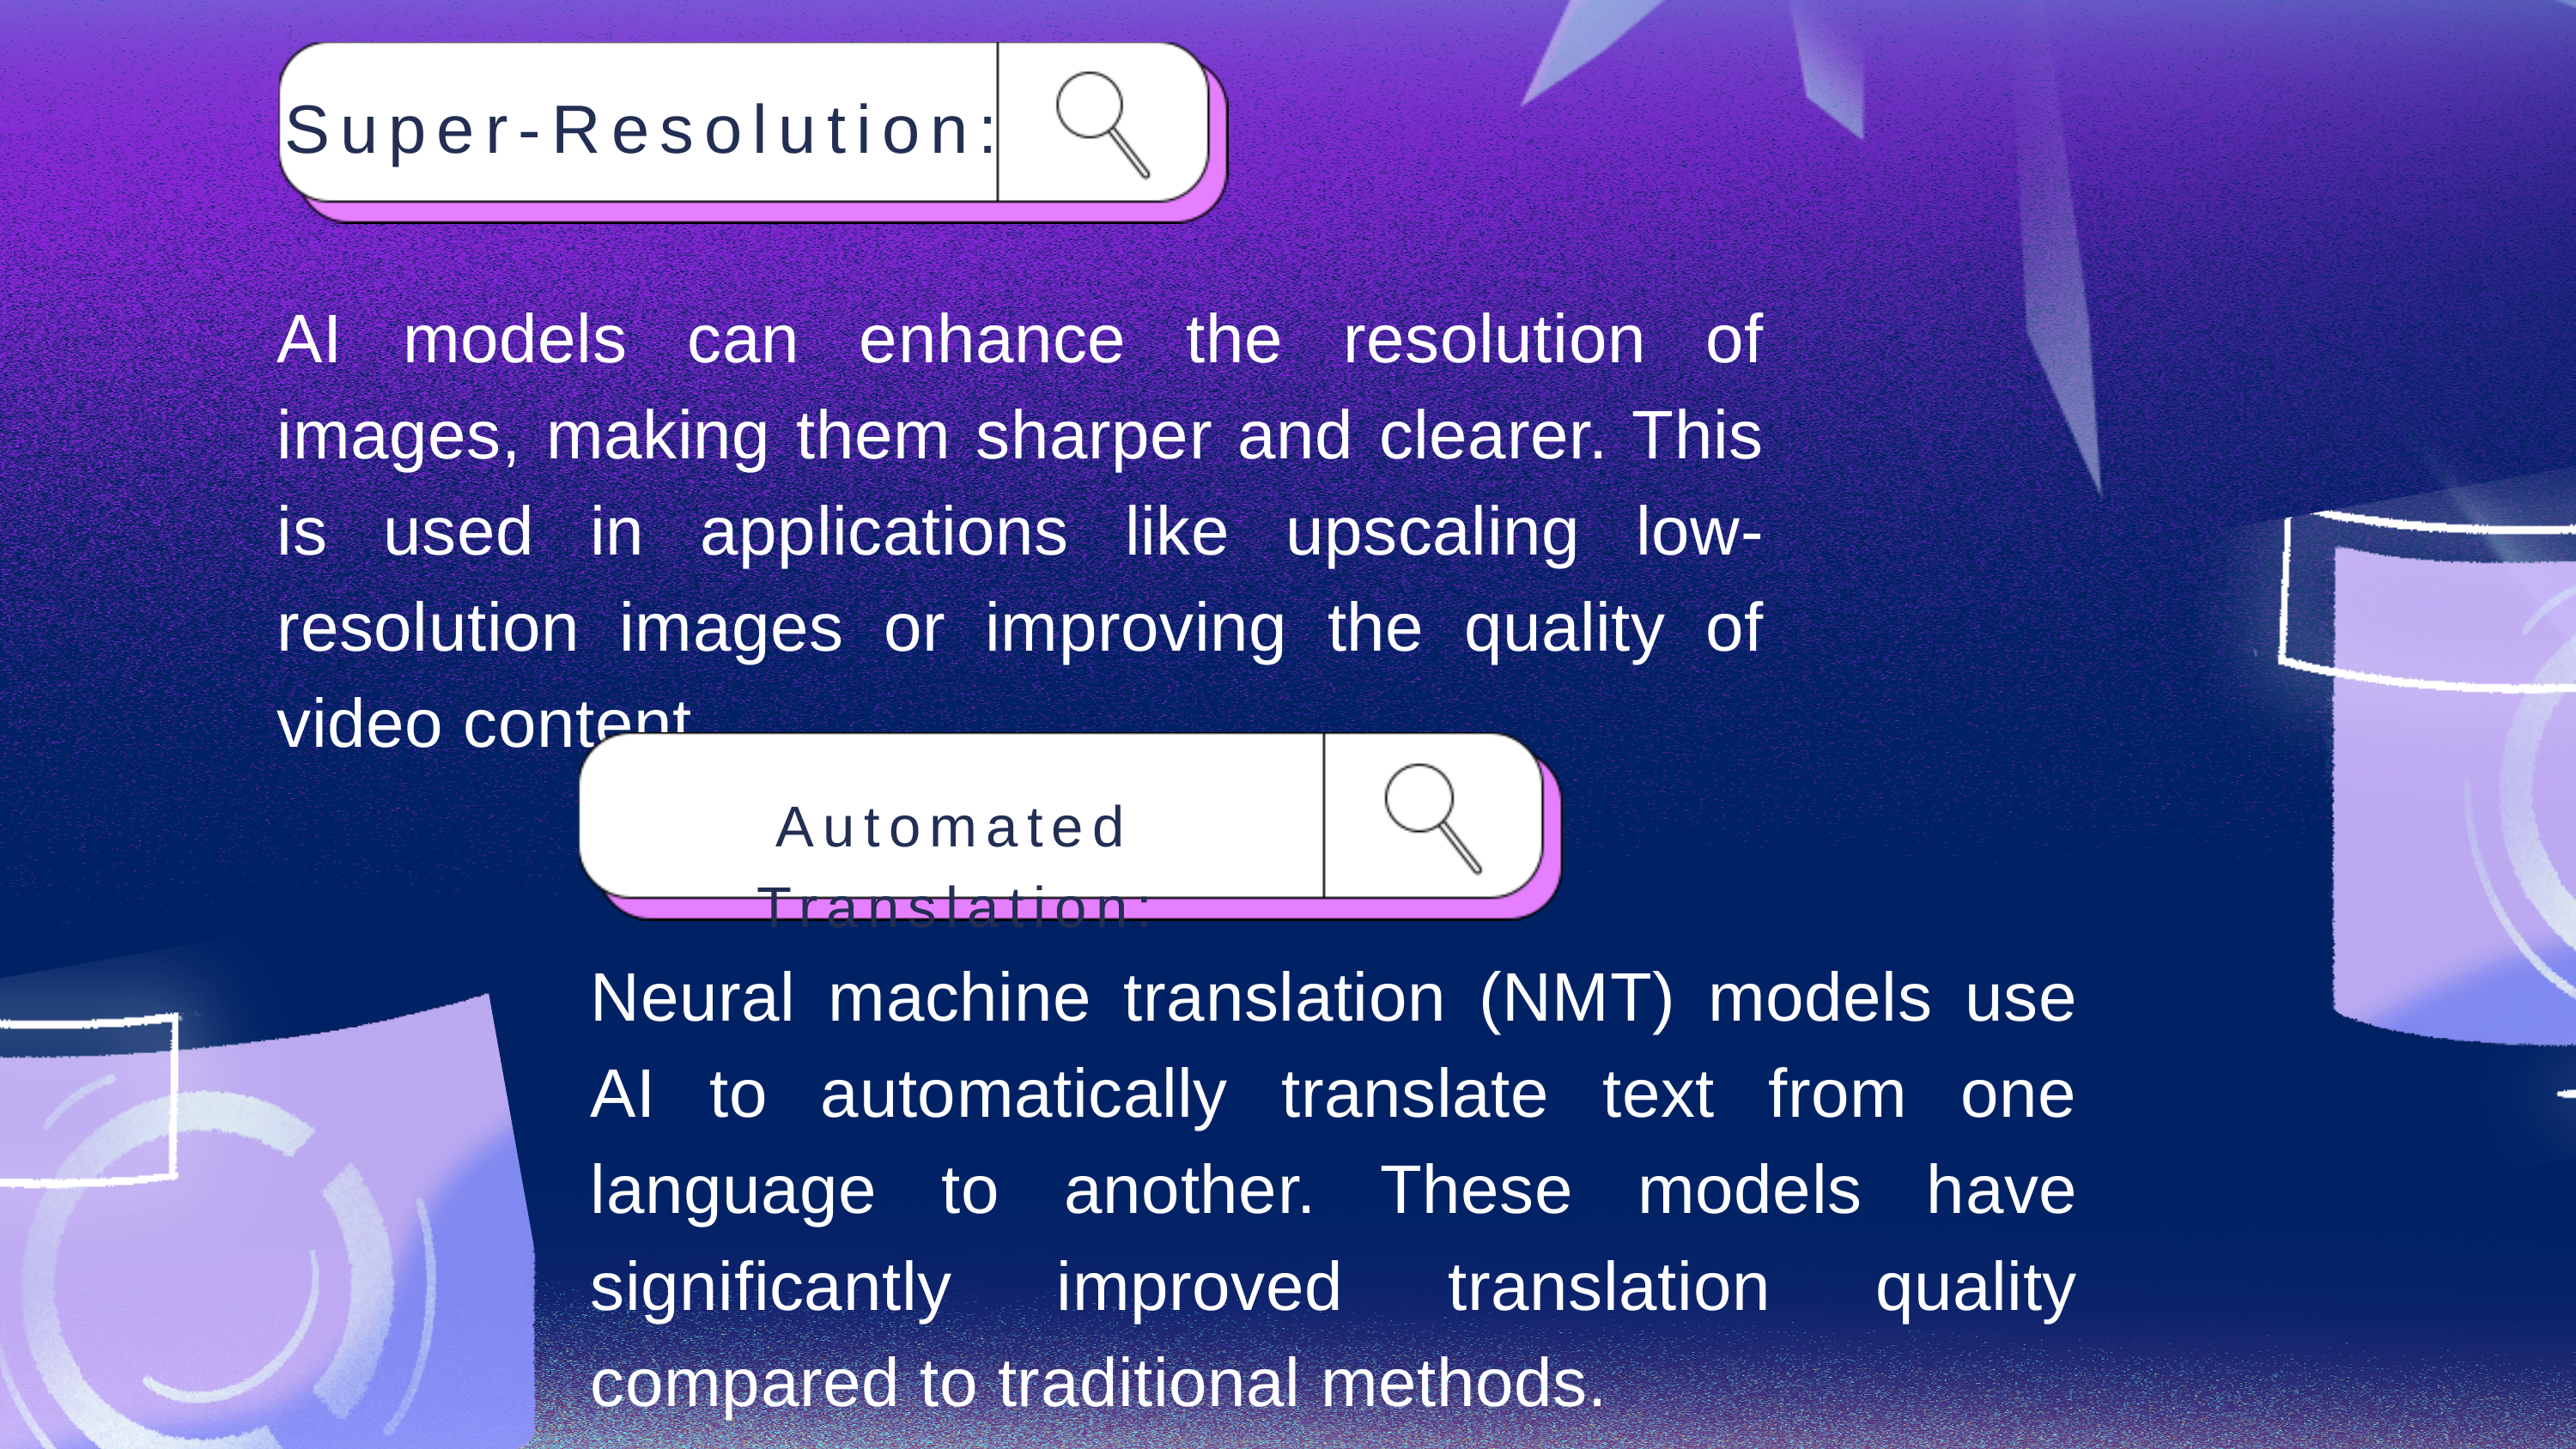

Super-Resolution:
AI models can enhance the resolution of images, making them sharper and clearer. This is used in applications like upscaling low-resolution images or improving the quality of video content.

Automated Translation:
Neural machine translation (NMT) models use AI to automatically translate text from one language to another. These models have significantly improved translation quality compared to traditional methods.